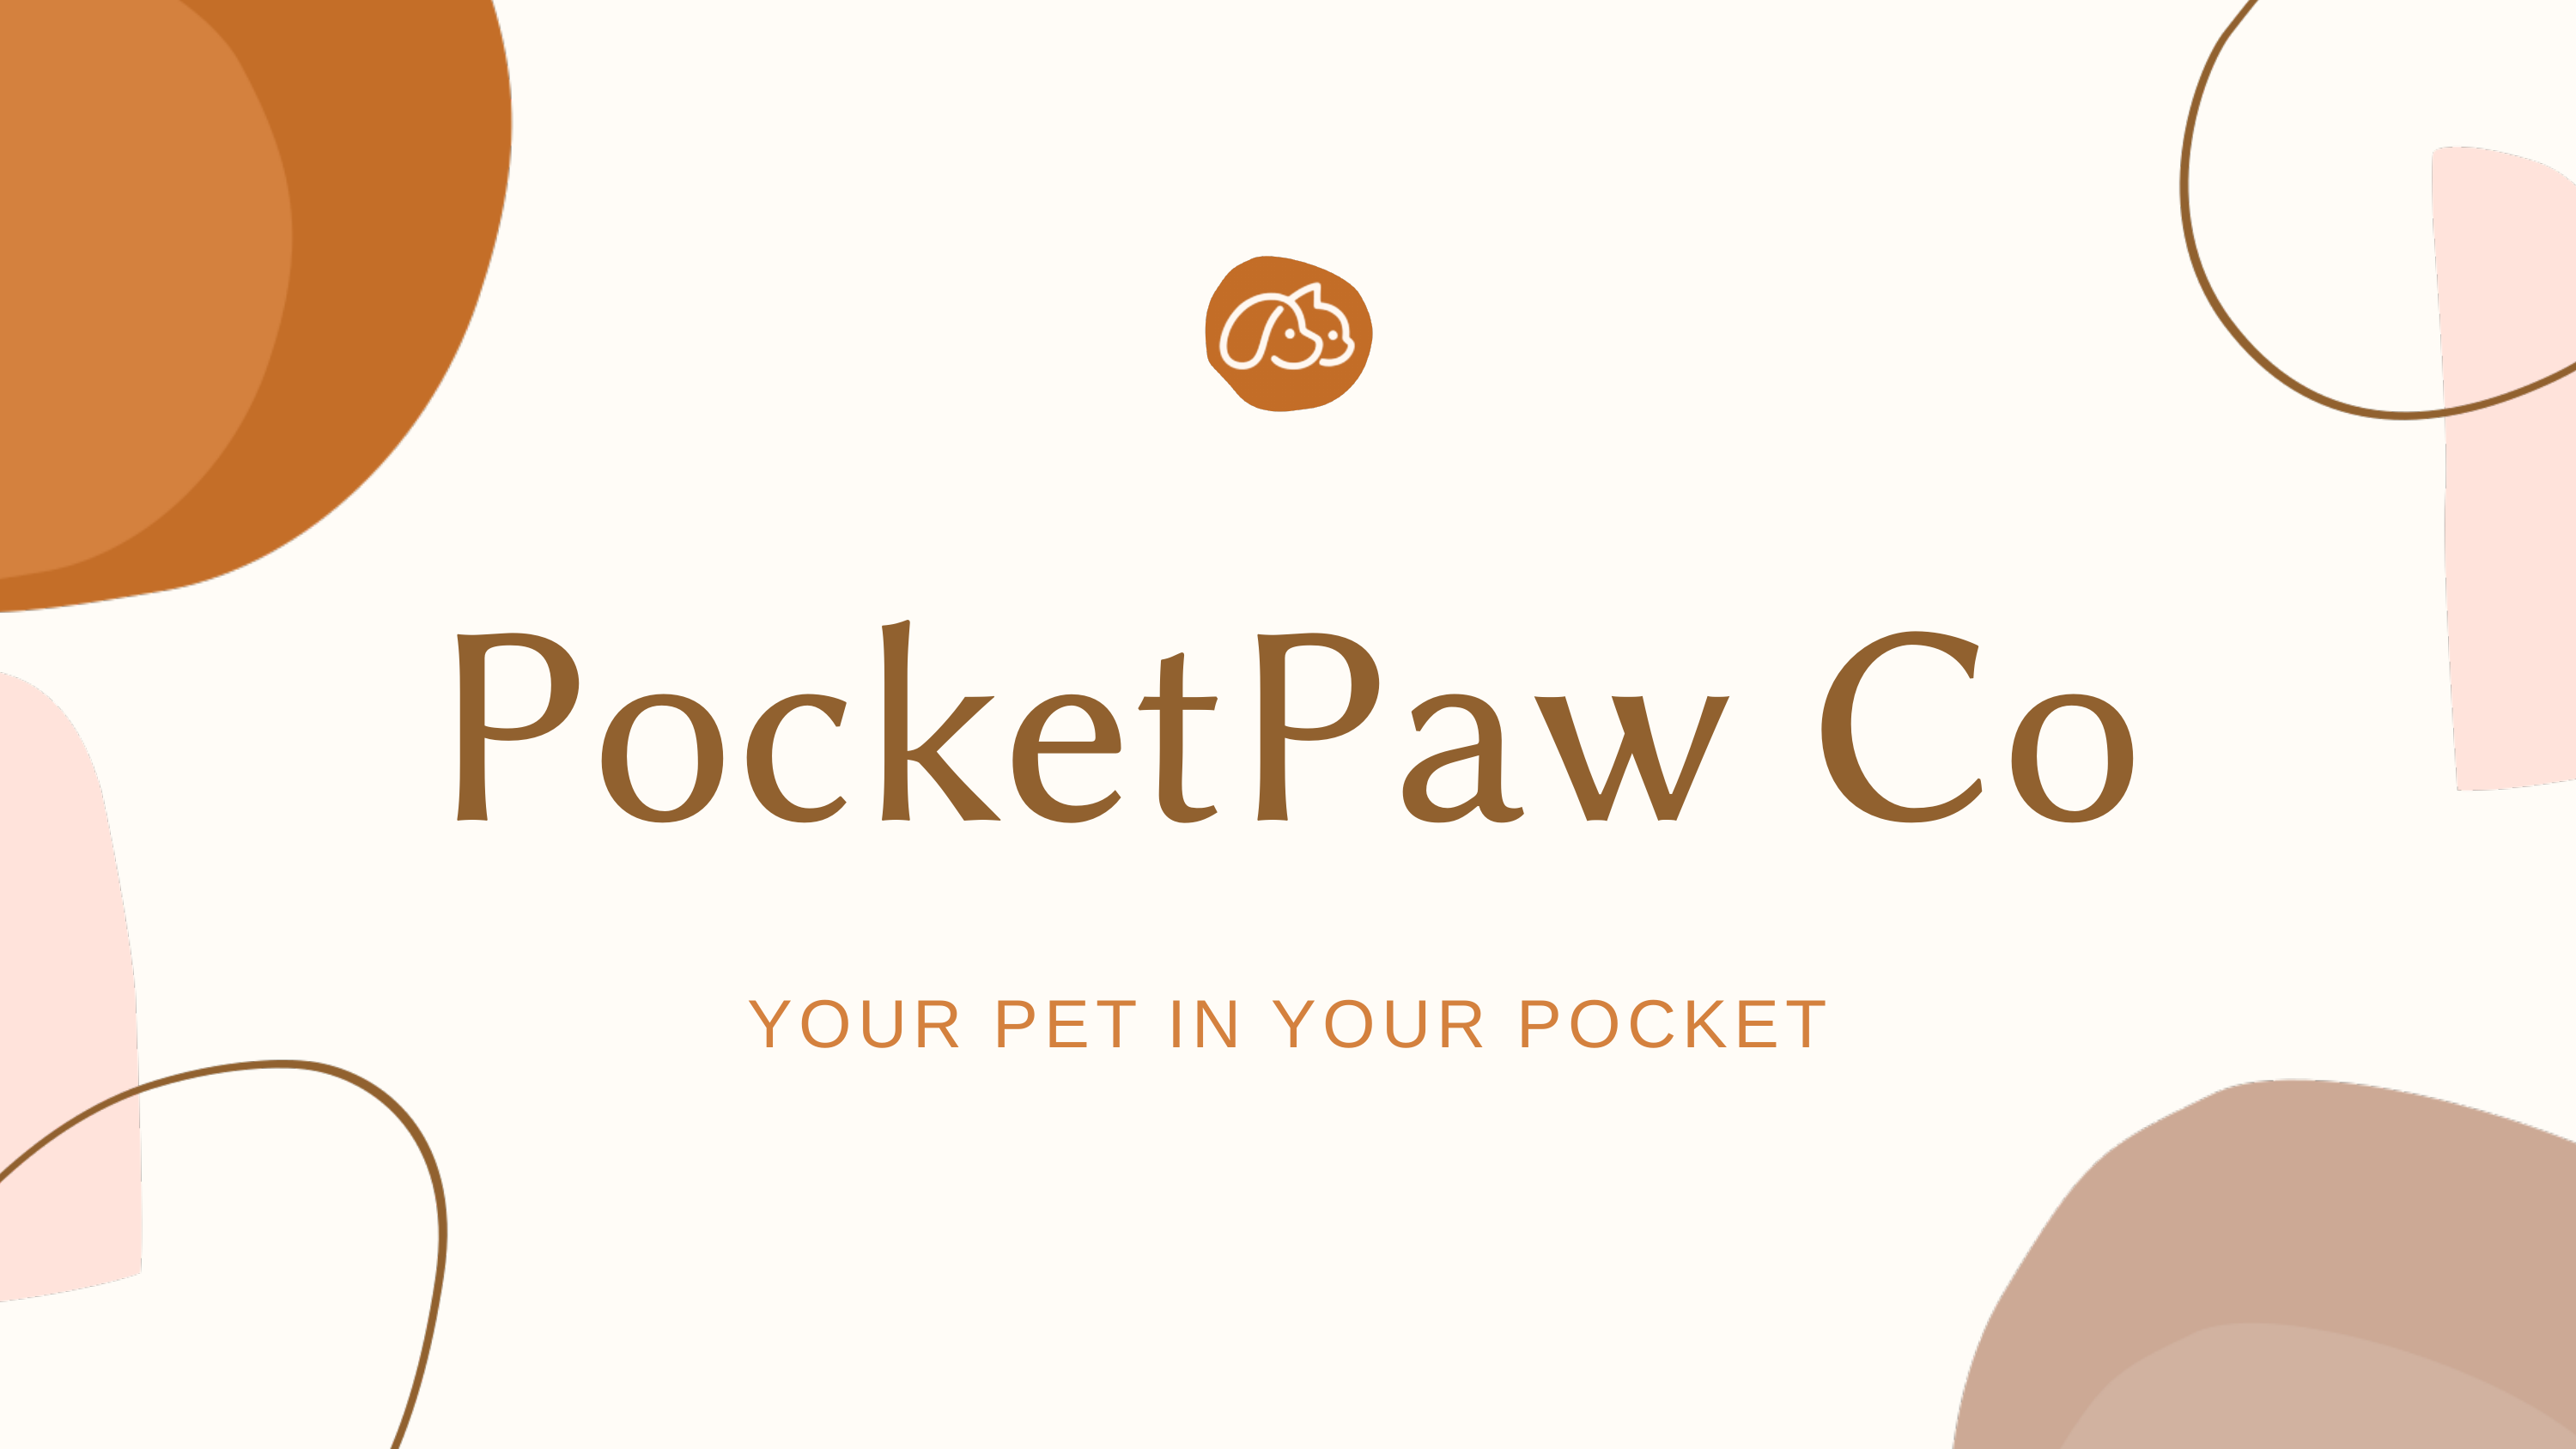

PocketPaw Co
YOUR PET IN YOUR POCKET